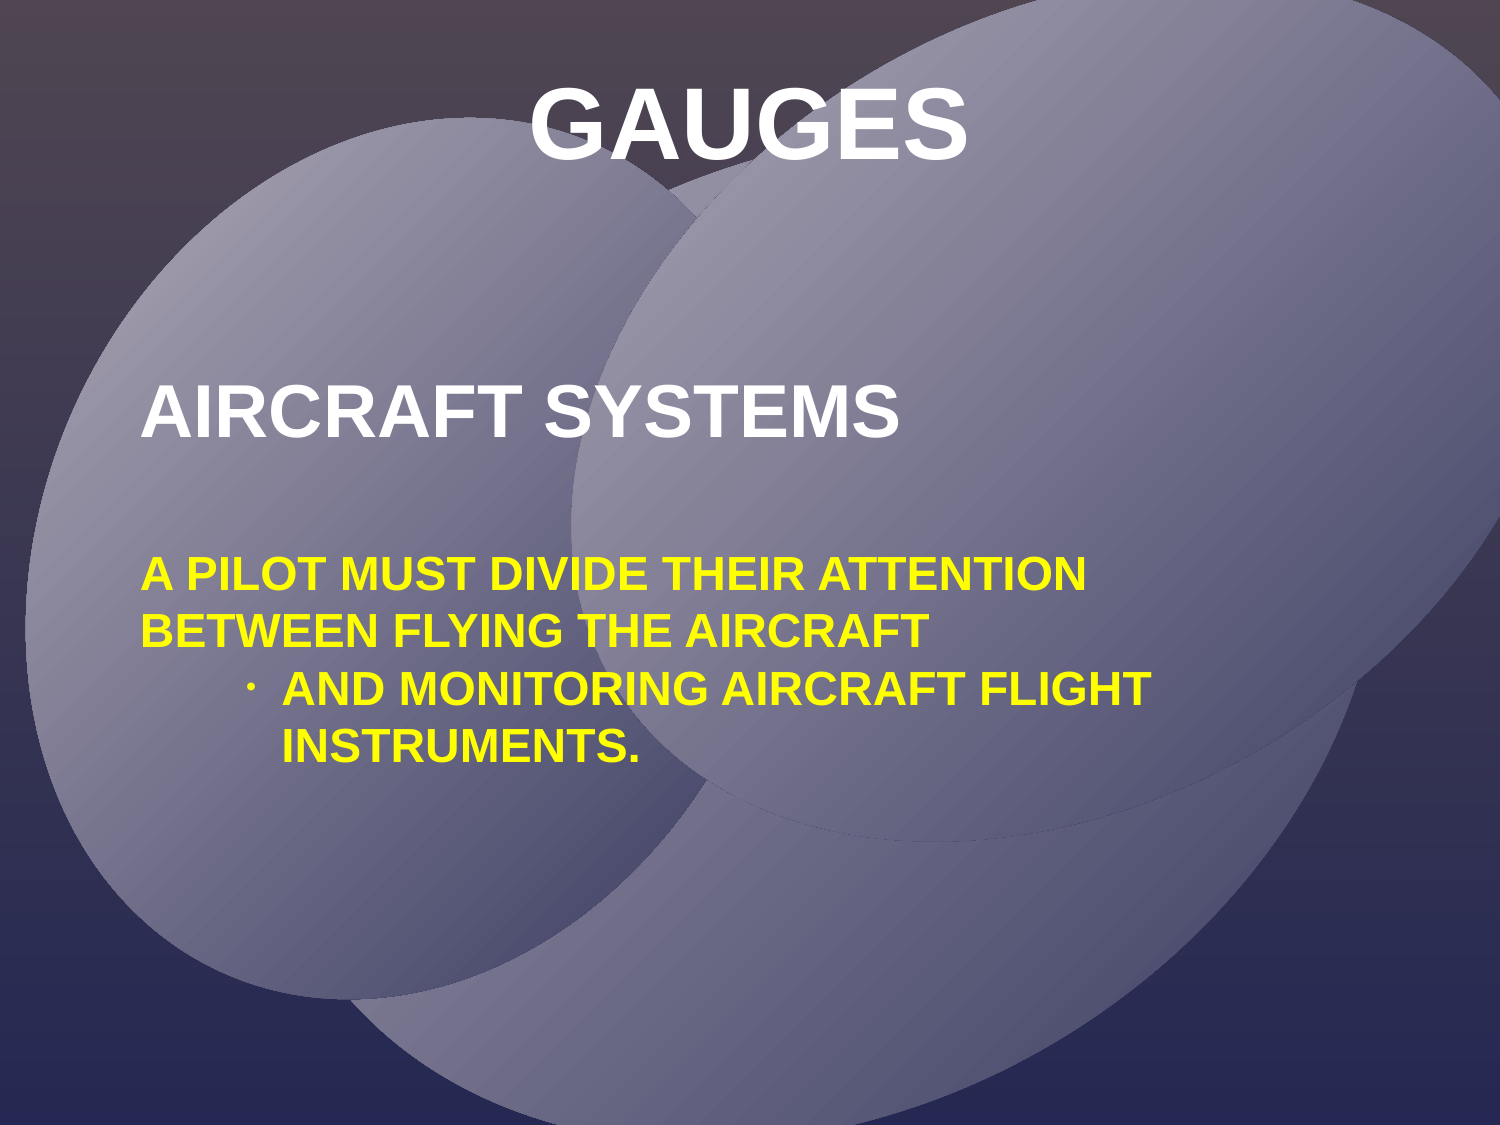

GAUGES
AIRCRAFT SYSTEMS

A PILOT MUST DIVIDE THEIR ATTENTION BETWEEN FLYING THE AIRCRAFT
AND MONITORING AIRCRAFT FLIGHT INSTRUMENTS.